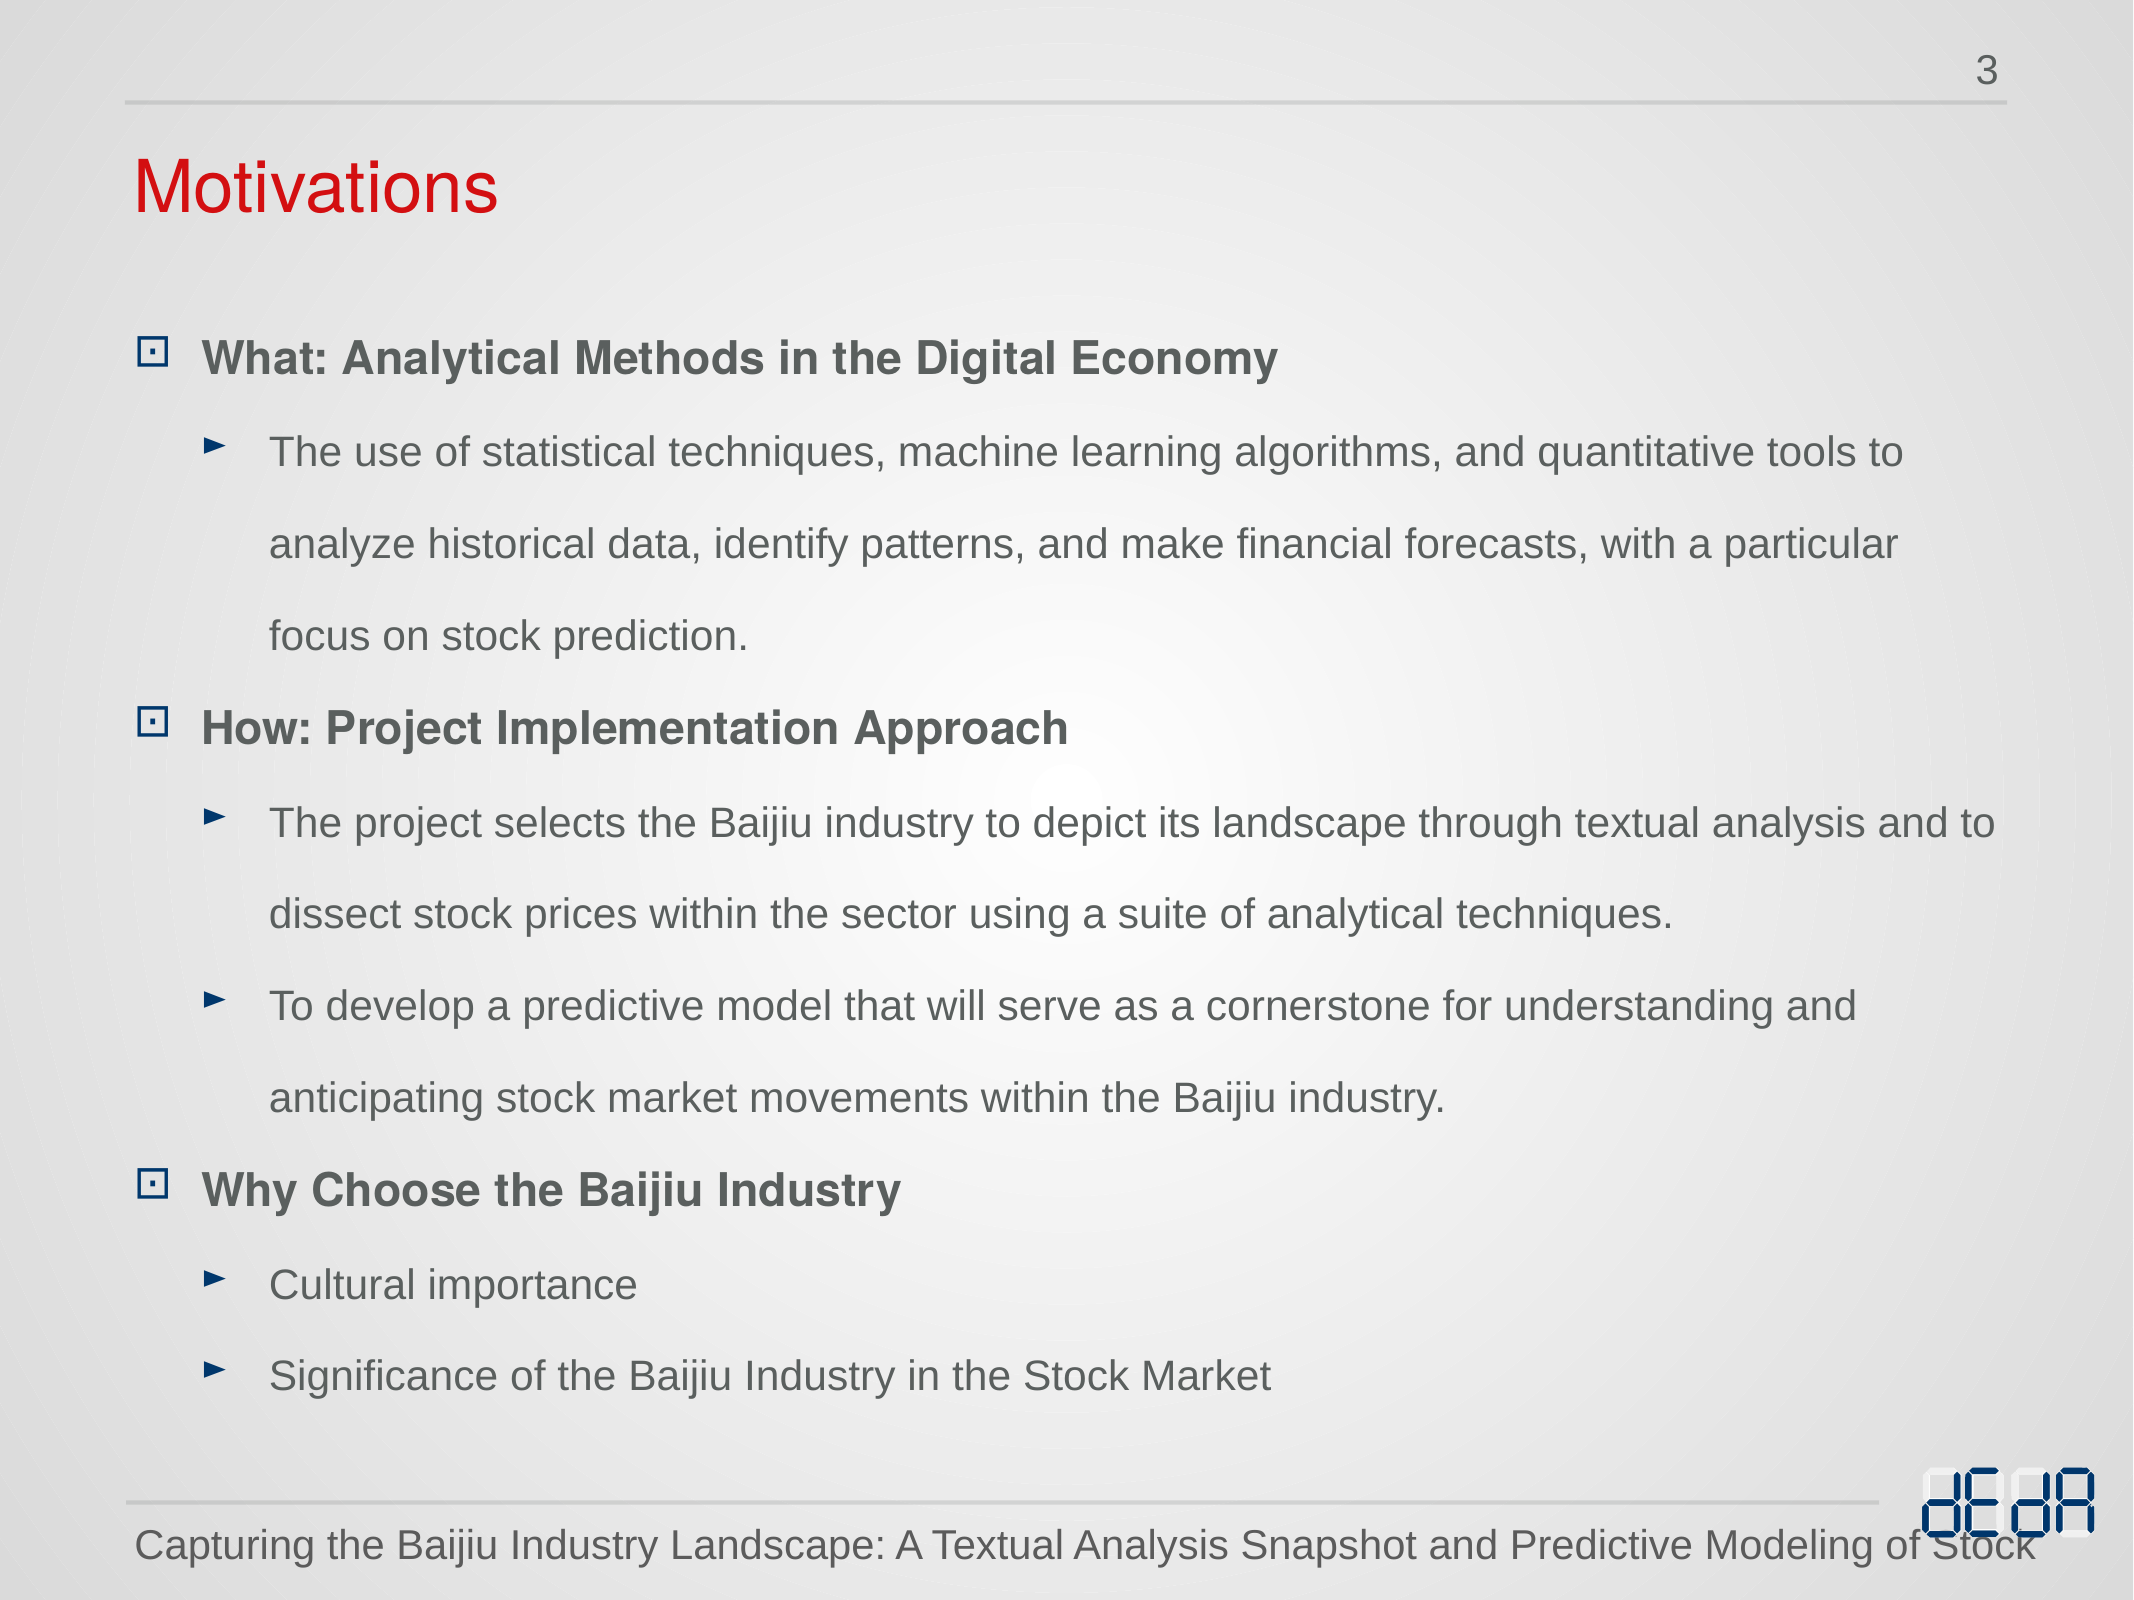

3
# Motivations
What: Analytical Methods in the Digital Economy
The use of statistical techniques, machine learning algorithms, and quantitative tools to analyze historical data, identify patterns, and make financial forecasts, with a particular focus on stock prediction.
How: Project Implementation Approach
The project selects the Baijiu industry to depict its landscape through textual analysis and to dissect stock prices within the sector using a suite of analytical techniques.
To develop a predictive model that will serve as a cornerstone for understanding and anticipating stock market movements within the Baijiu industry.
Why Choose the Baijiu Industry
Cultural importance
Significance of the Baijiu Industry in the Stock Market